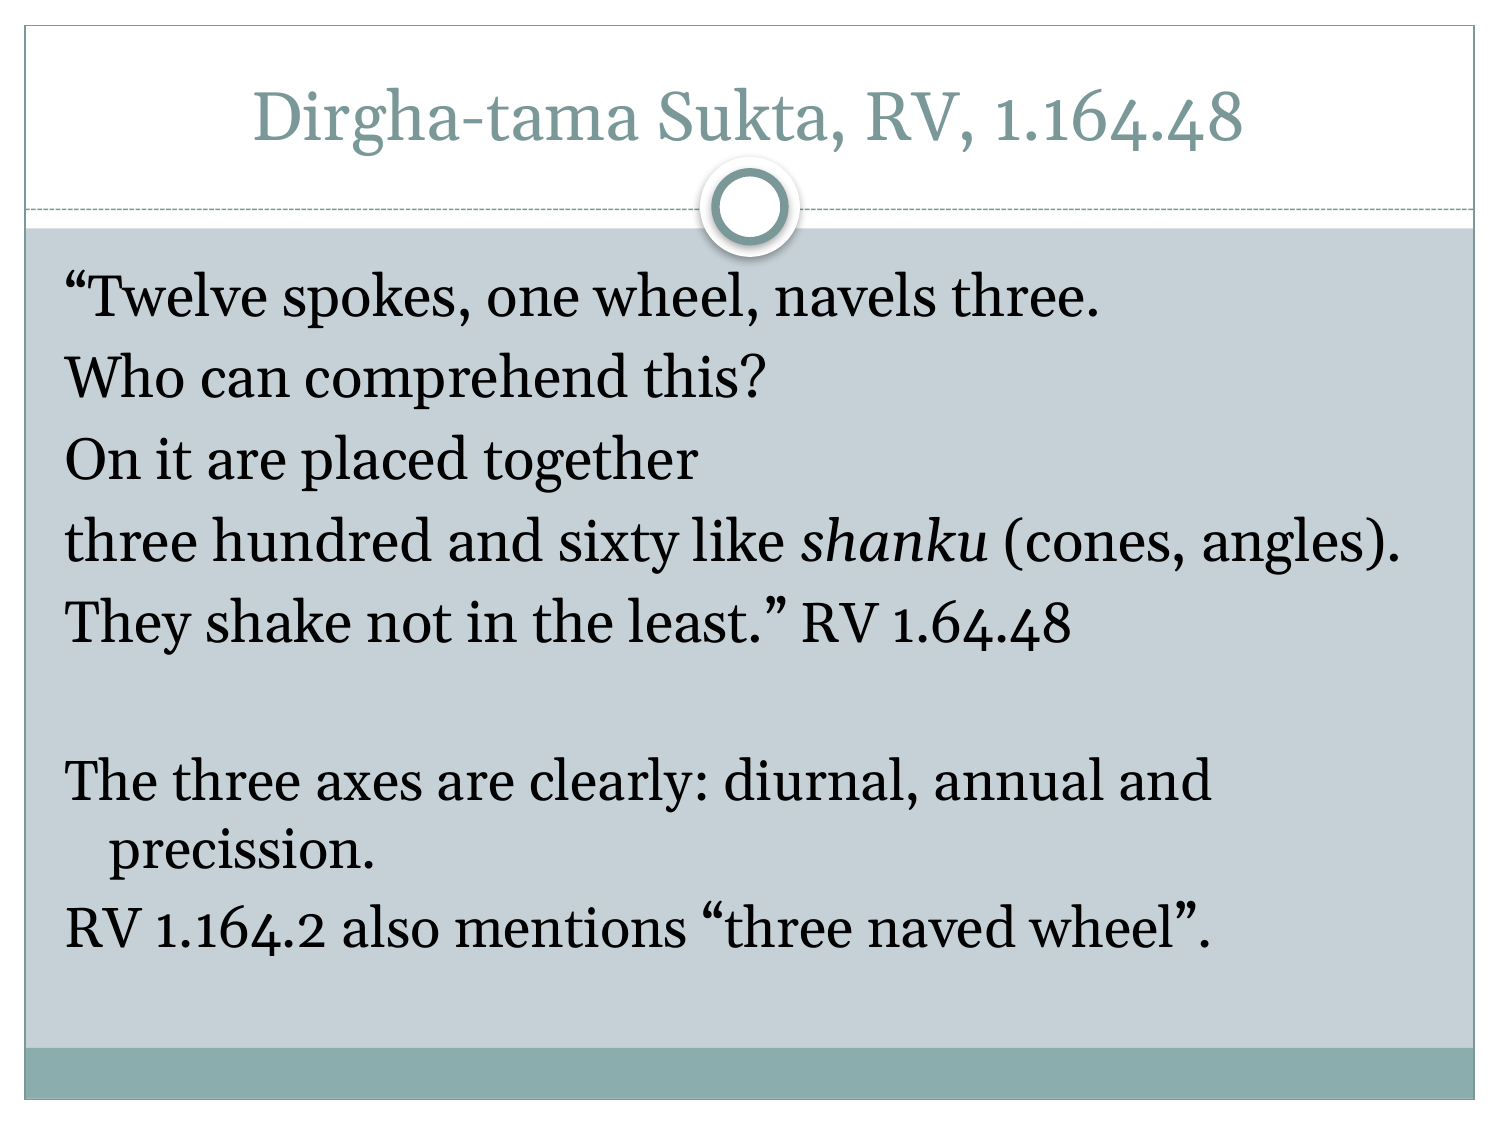

# Dirgha-tama Sukta, RV, 1.164.48
“Twelve spokes, one wheel, navels three.
Who can comprehend this?
On it are placed together
three hundred and sixty like shanku (cones, angles).
They shake not in the least.” RV 1.64.48

The three axes are clearly: diurnal, annual and precission.
RV 1.164.2 also mentions “three naved wheel”.